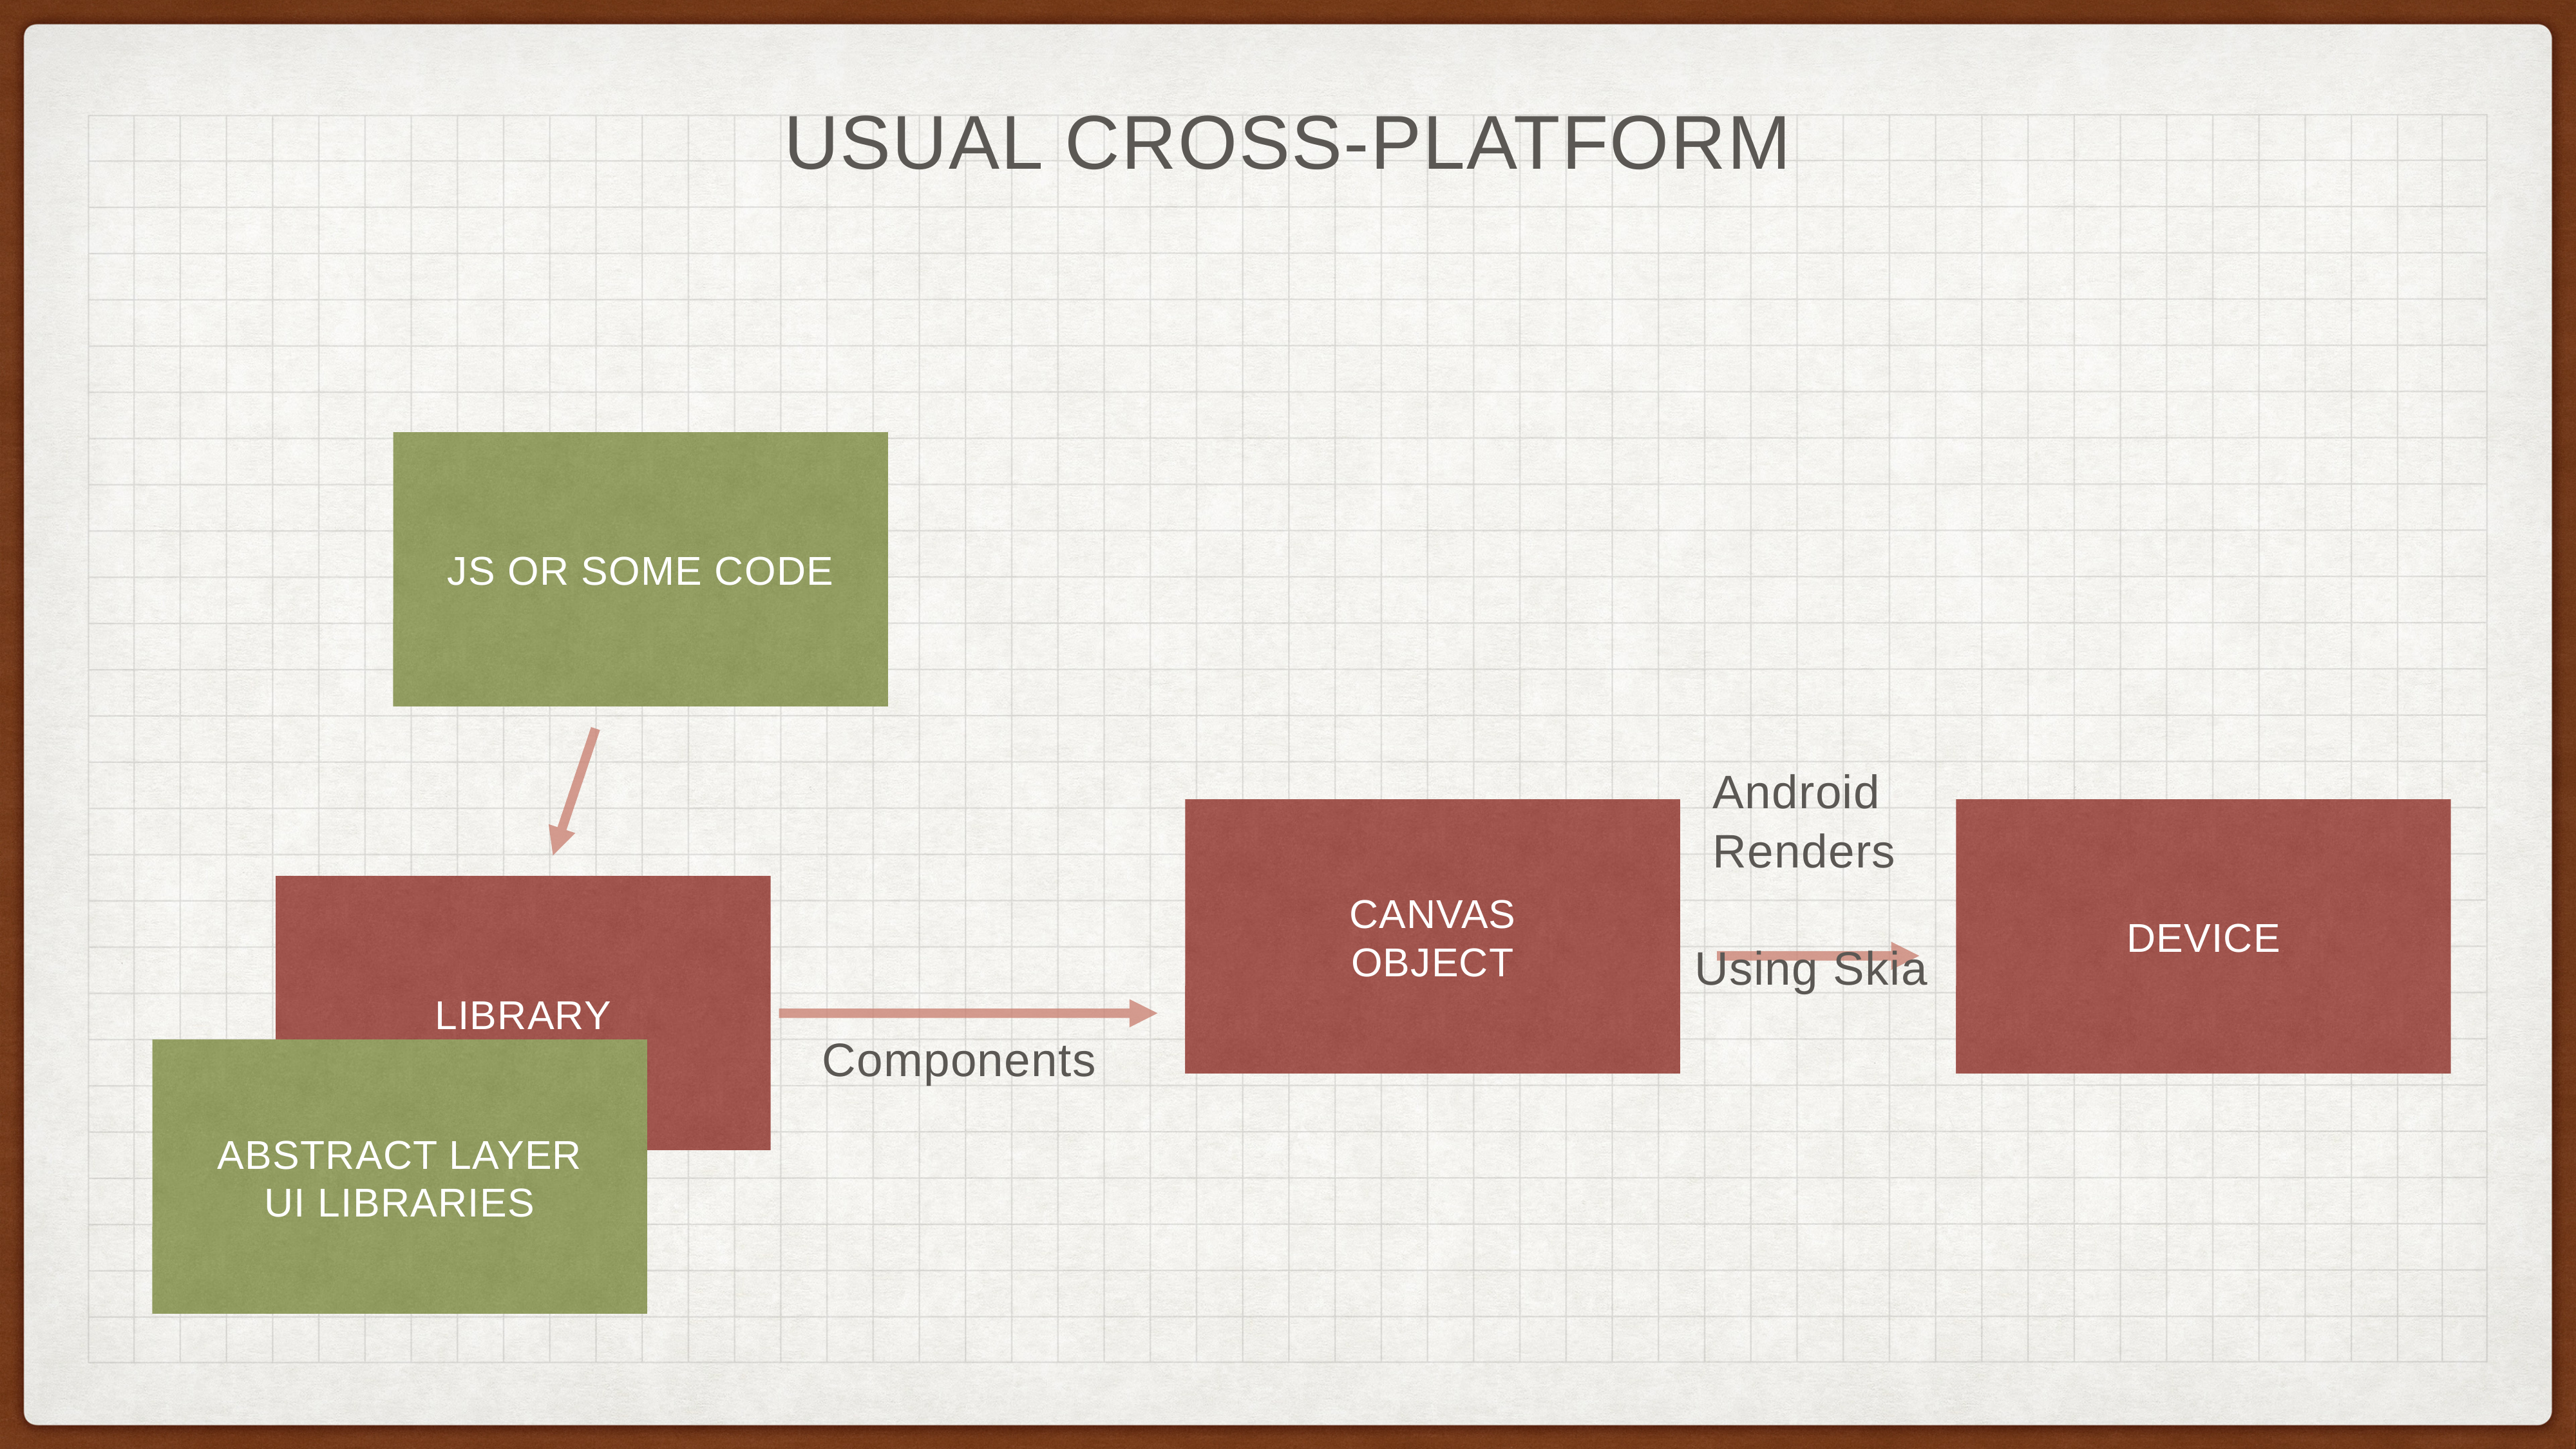

Usual Cross-Platform
JS or some code

Android
Renders
Canvas
Object
Device
Library

Using Skia

Components
Abstract Layer
UI Libraries